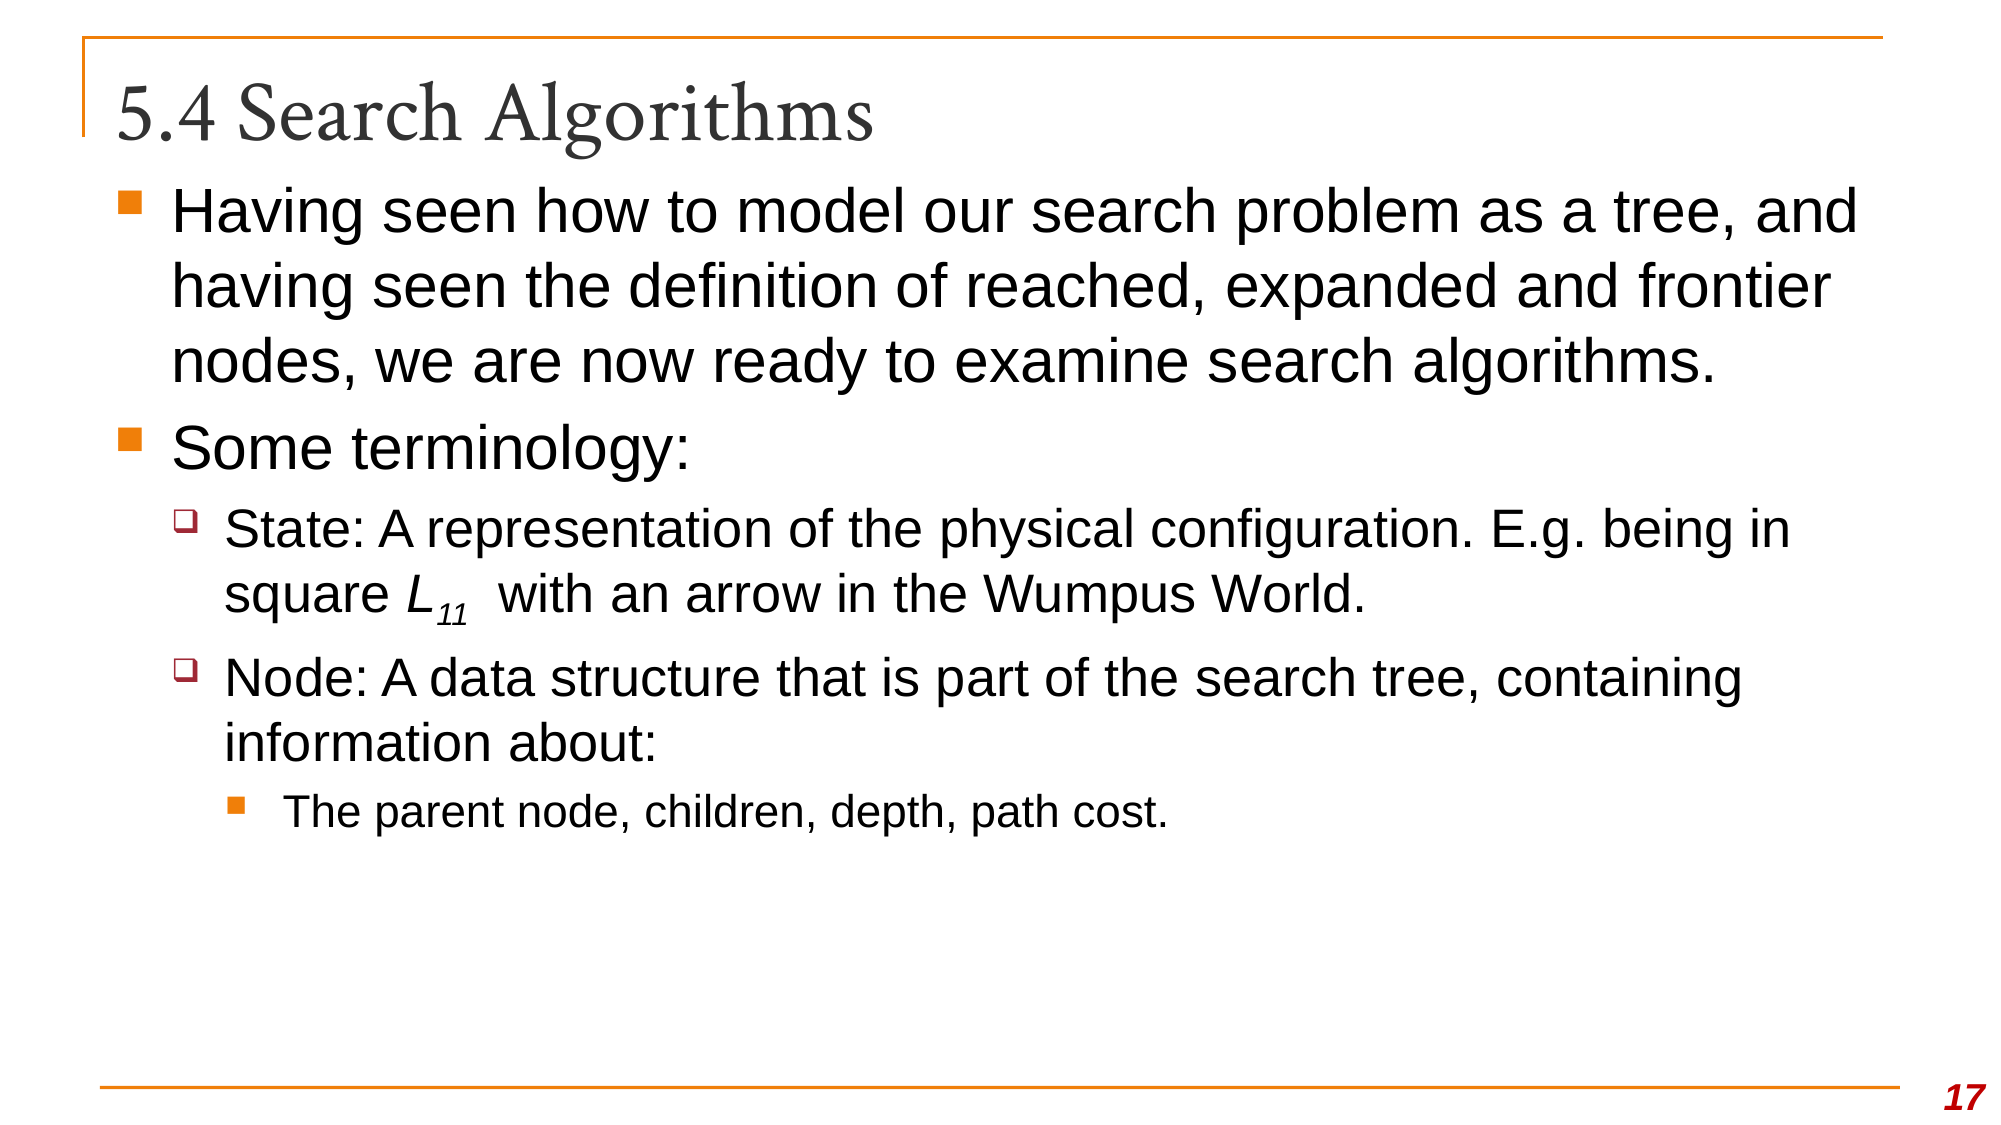

# 5.4 Search Algorithms
Having seen how to model our search problem as a tree, and having seen the definition of reached, expanded and frontier nodes, we are now ready to examine search algorithms.
Some terminology:
State: A representation of the physical configuration. E.g. being in square L11  with an arrow in the Wumpus World.
Node: A data structure that is part of the search tree, containing information about:
The parent node, children, depth, path cost.

17